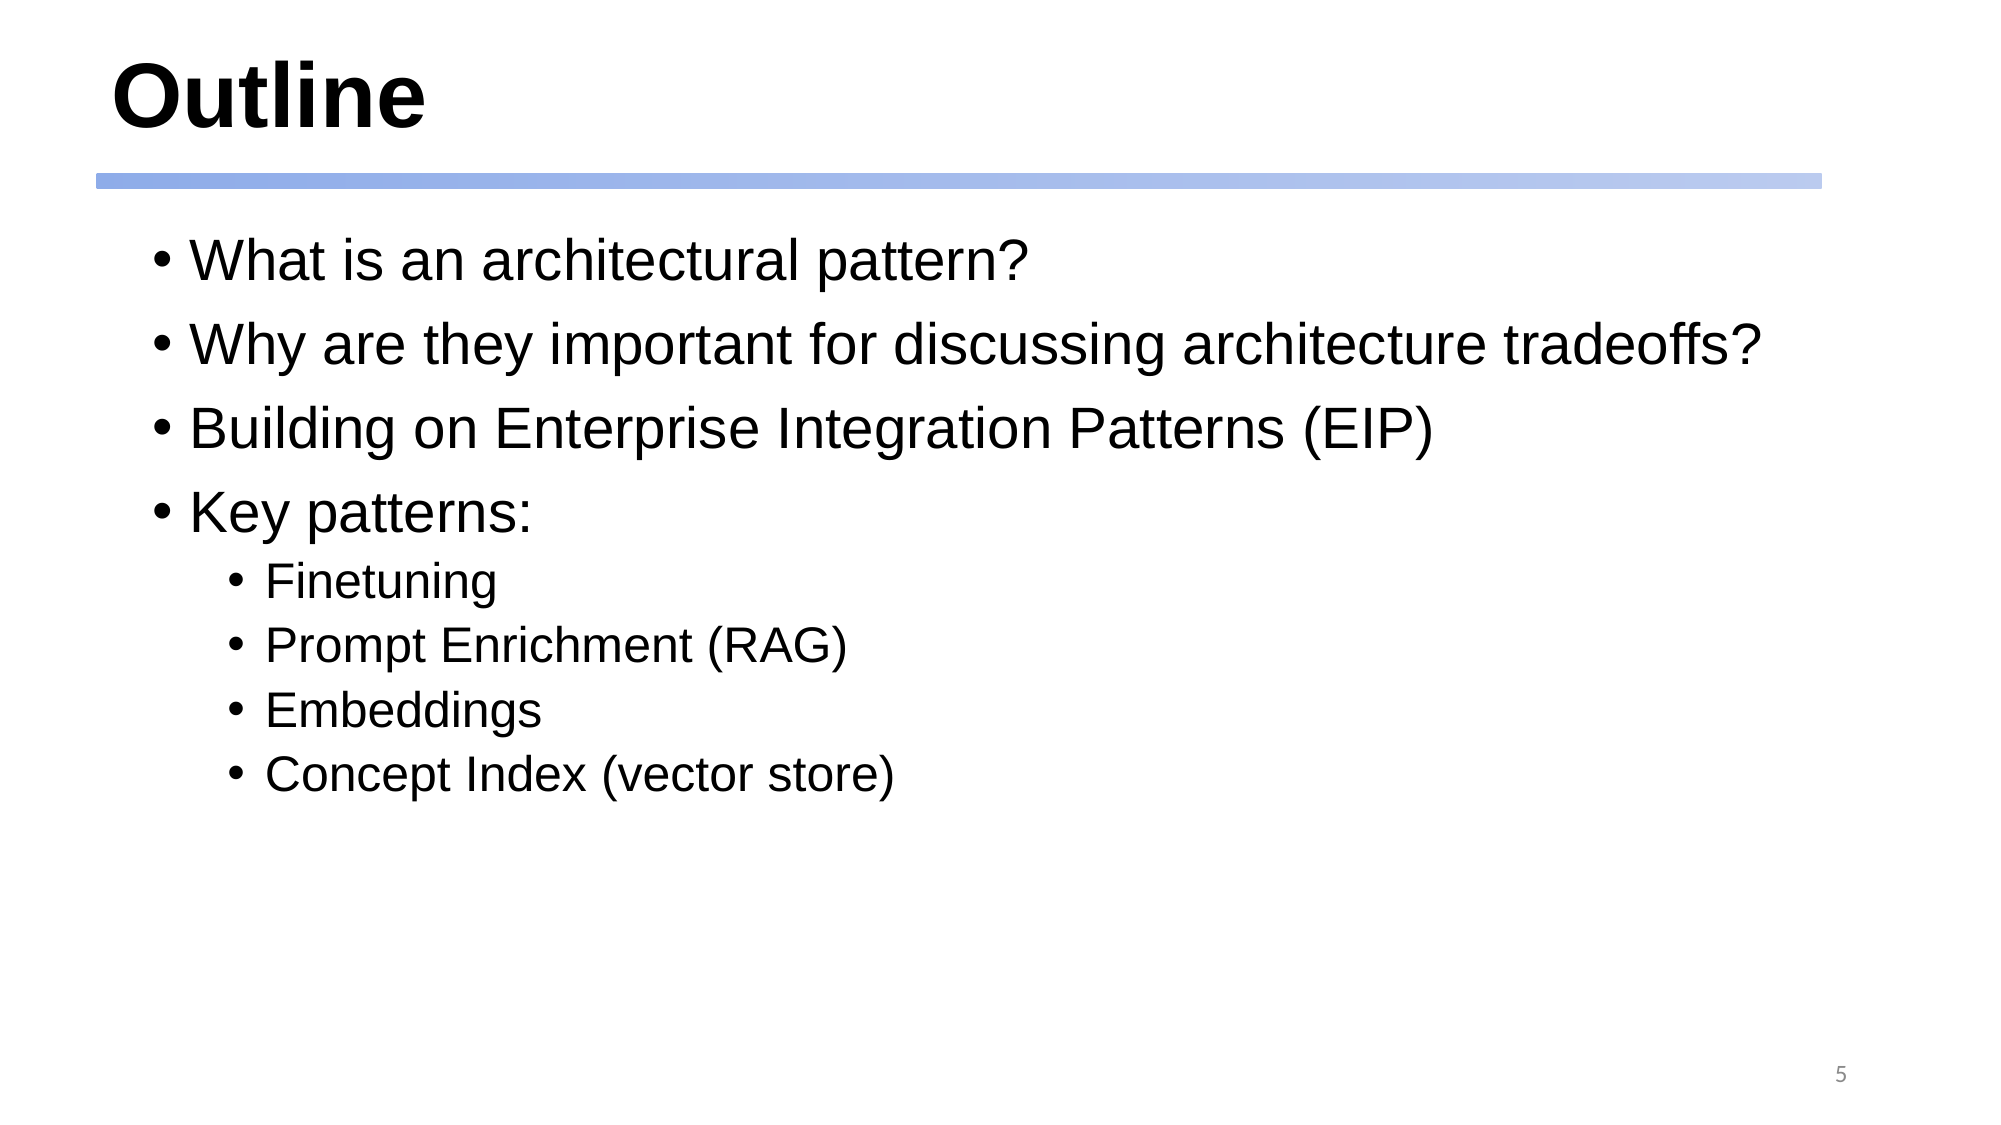

# Outline
What is an architectural pattern?
Why are they important for discussing architecture tradeoffs?
Building on Enterprise Integration Patterns (EIP)
Key patterns:
Finetuning
Prompt Enrichment (RAG)
Embeddings
Concept Index (vector store)
5